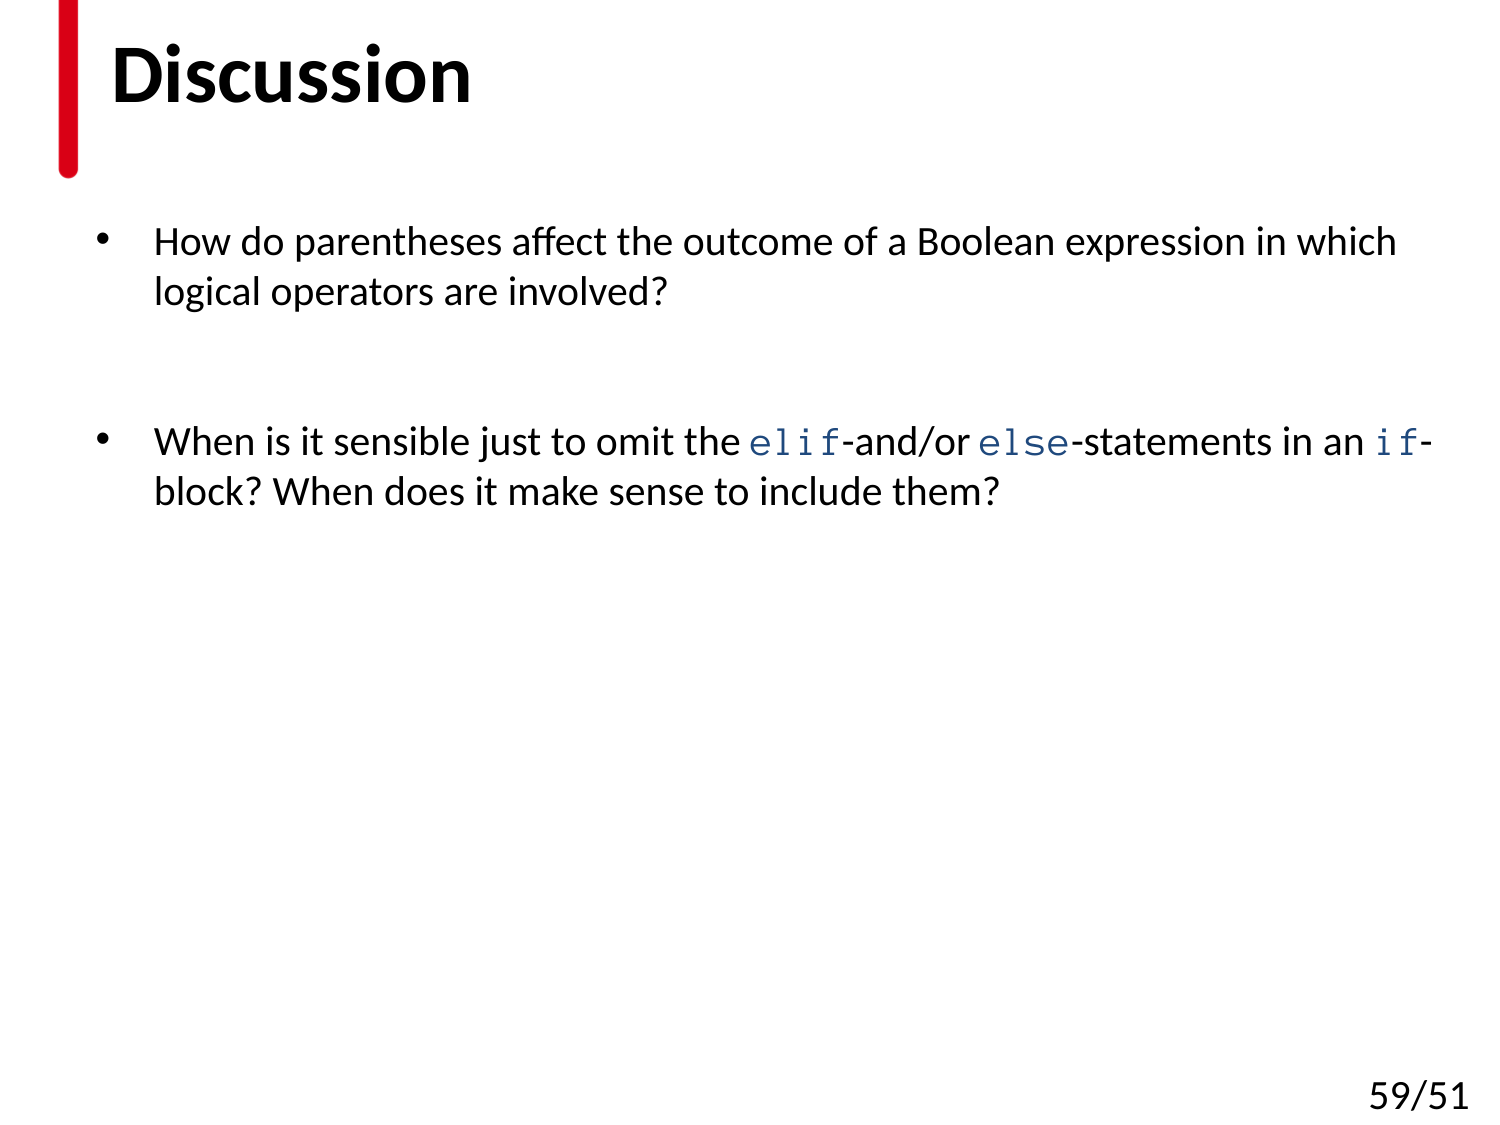

# Discussion
How do parentheses affect the outcome of a Boolean expression in which logical operators are involved?

When is it sensible just to omit the elif-and/or else-statements in an if-block? When does it make sense to include them?